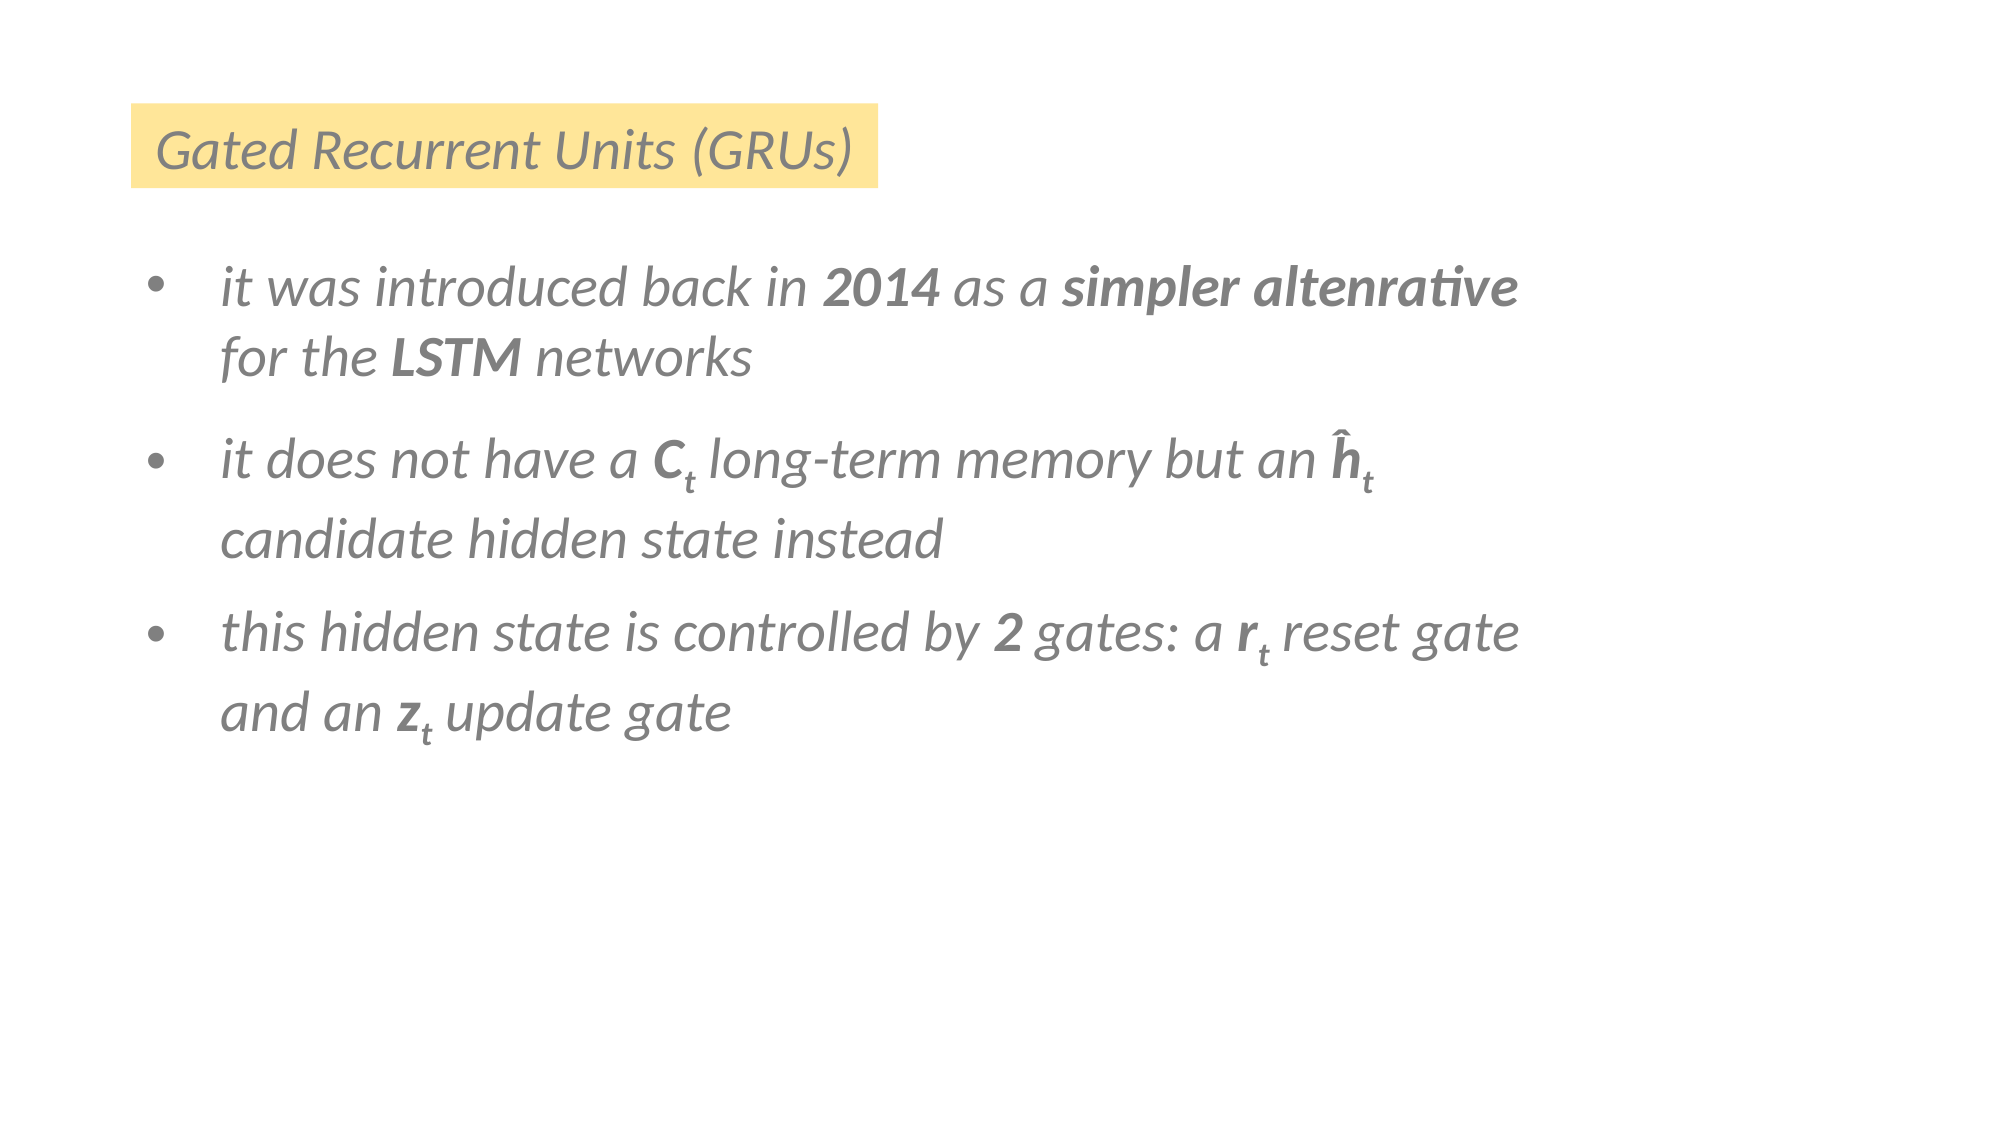

Gated Recurrent Units (GRUs)
it was introduced back in 2014 as a simpler altenrative for the LSTM networks
it does not have a Ct long-term memory but an ĥt candidate hidden state instead
this hidden state is controlled by 2 gates: a rt reset gate and an zt update gate